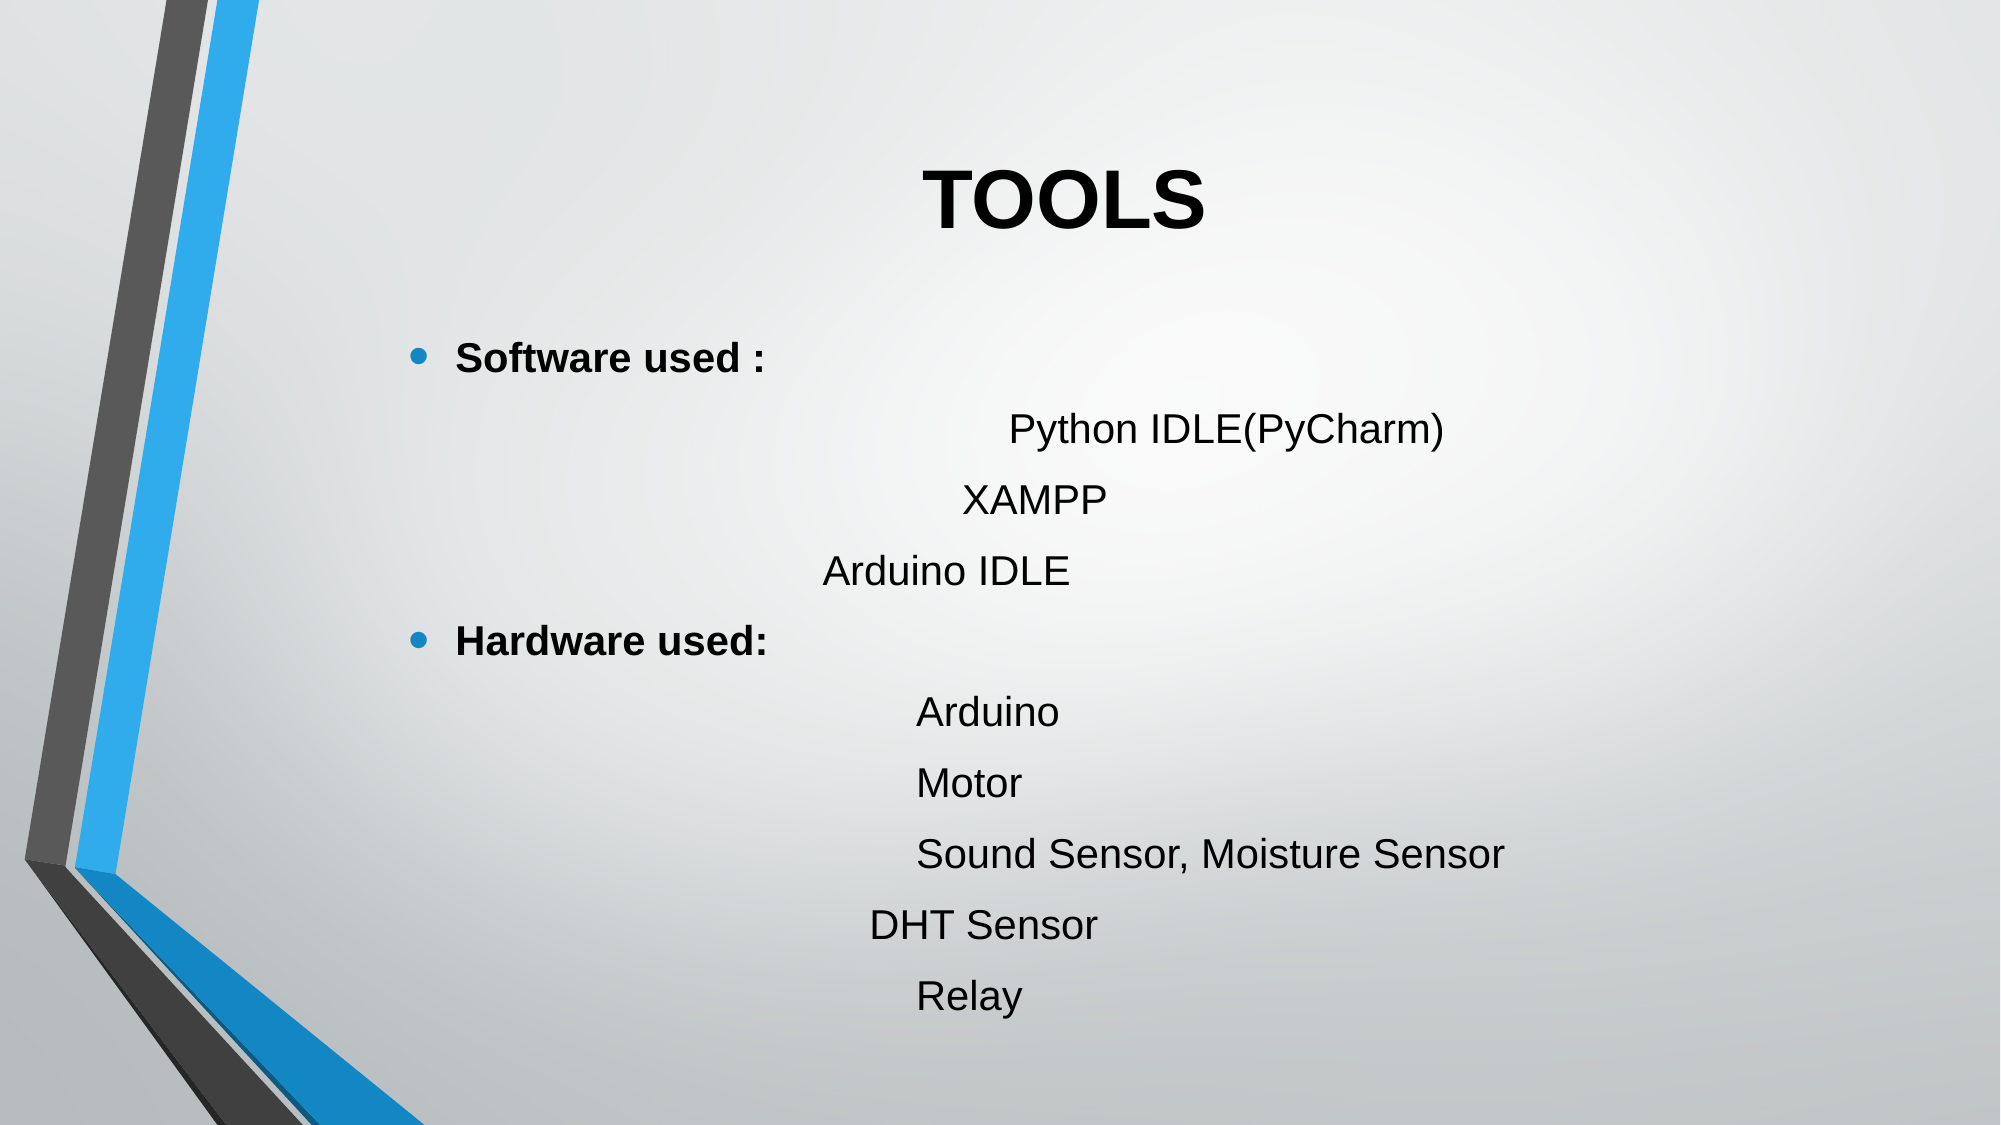

# TOOLS

Software used :
				Python IDLE(PyCharm)
			         XAMPP
                                    Arduino IDLE
Hardware used:
			     Arduino
			     Motor
			     Sound Sensor, Moisture Sensor
   	       	              DHT Sensor
			     Relay